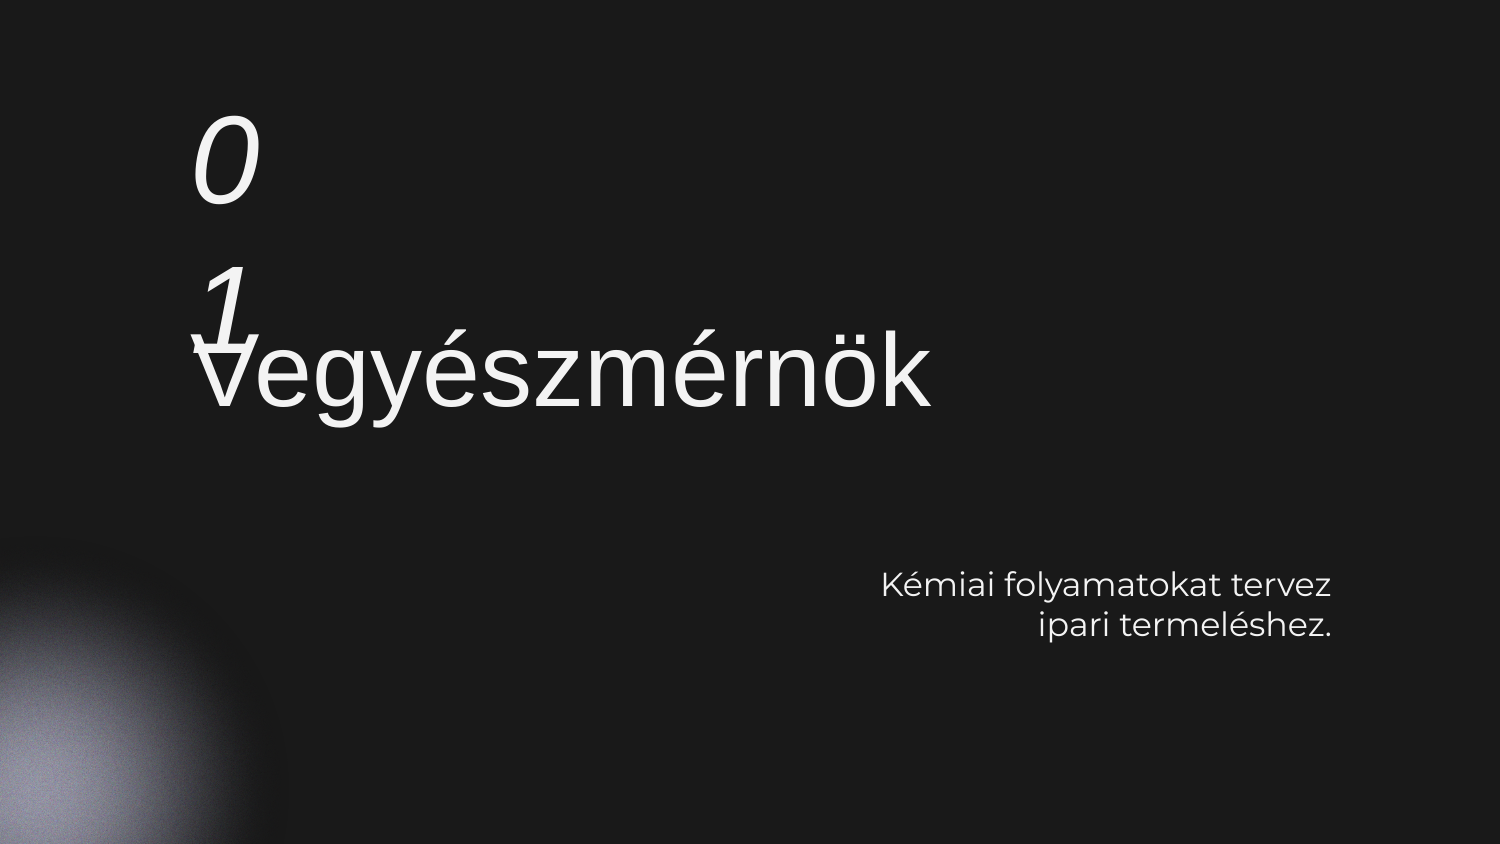

01
# Vegyészmérnök
Kémiai folyamatokat tervez ipari termeléshez.